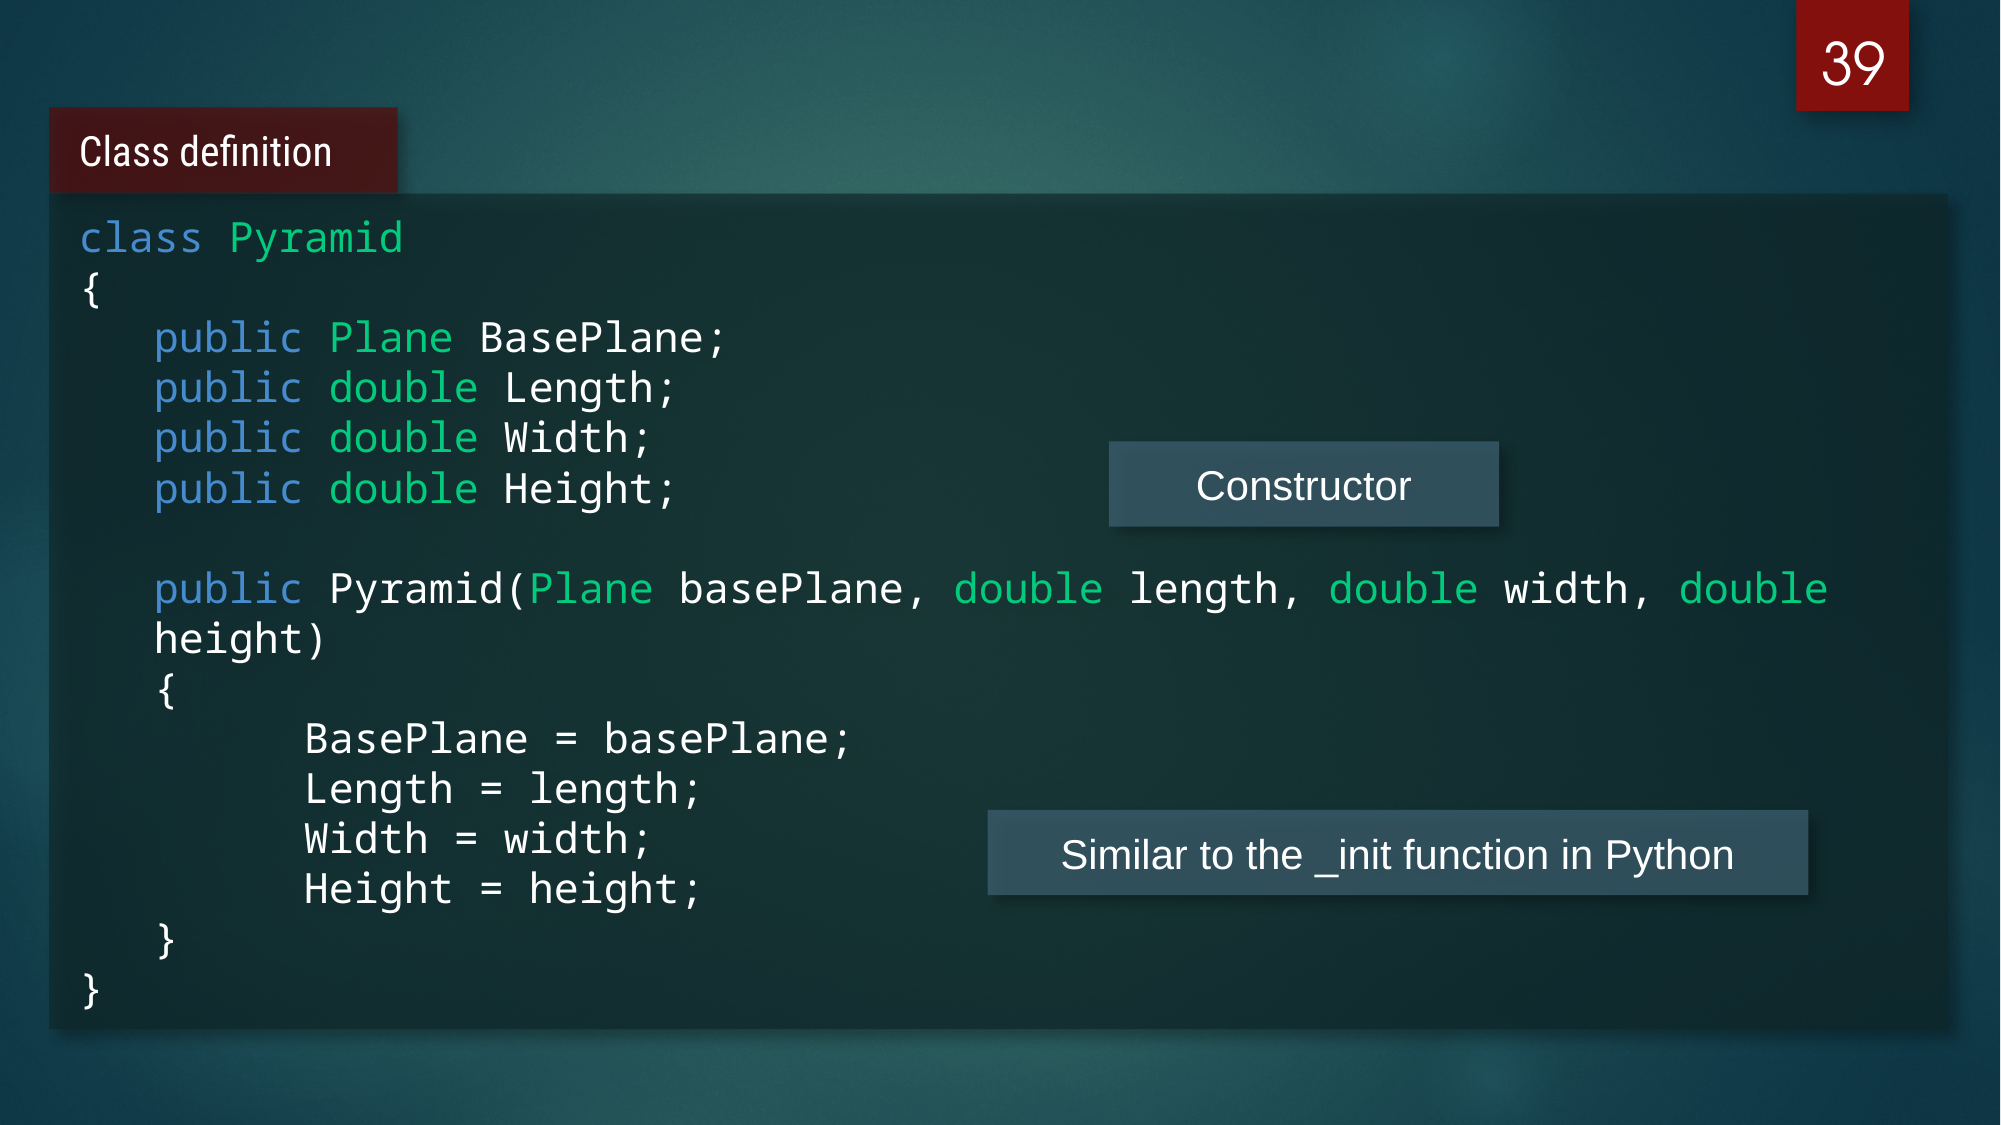

39

Class definition
class Pyramid
{
public Plane BasePlane;
public double Length;
public double Width;
public double Height;

public Pyramid(Plane basePlane, double length, double width, double height)
{
	BasePlane = basePlane;
	Length = length;
	Width = width;
	Height = height;
}
}
Constructor
Similar to the _init function in Python